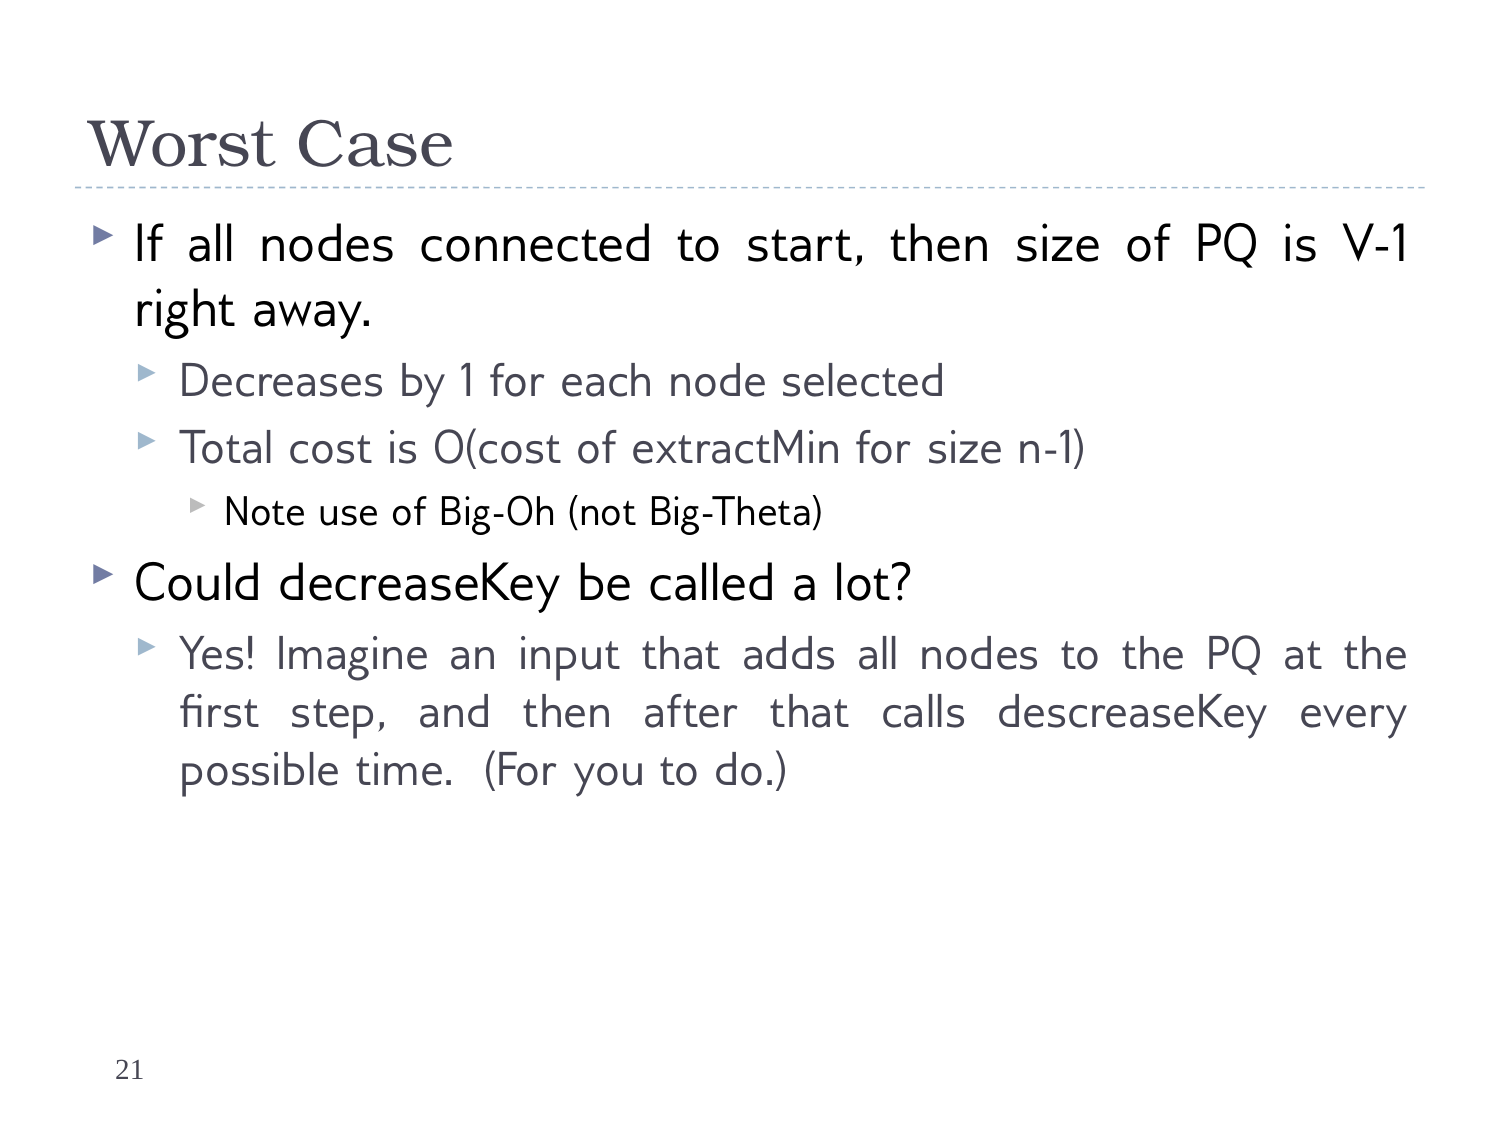

# Worst Case
If all nodes connected to start, then size of PQ is V-1 right away.
Decreases by 1 for each node selected
Total cost is O(cost of extractMin for size n-1)
Note use of Big-Oh (not Big-Theta)
Could decreaseKey be called a lot?
Yes! Imagine an input that adds all nodes to the PQ at the first step, and then after that calls descreaseKey every possible time.  (For you to do.)
21